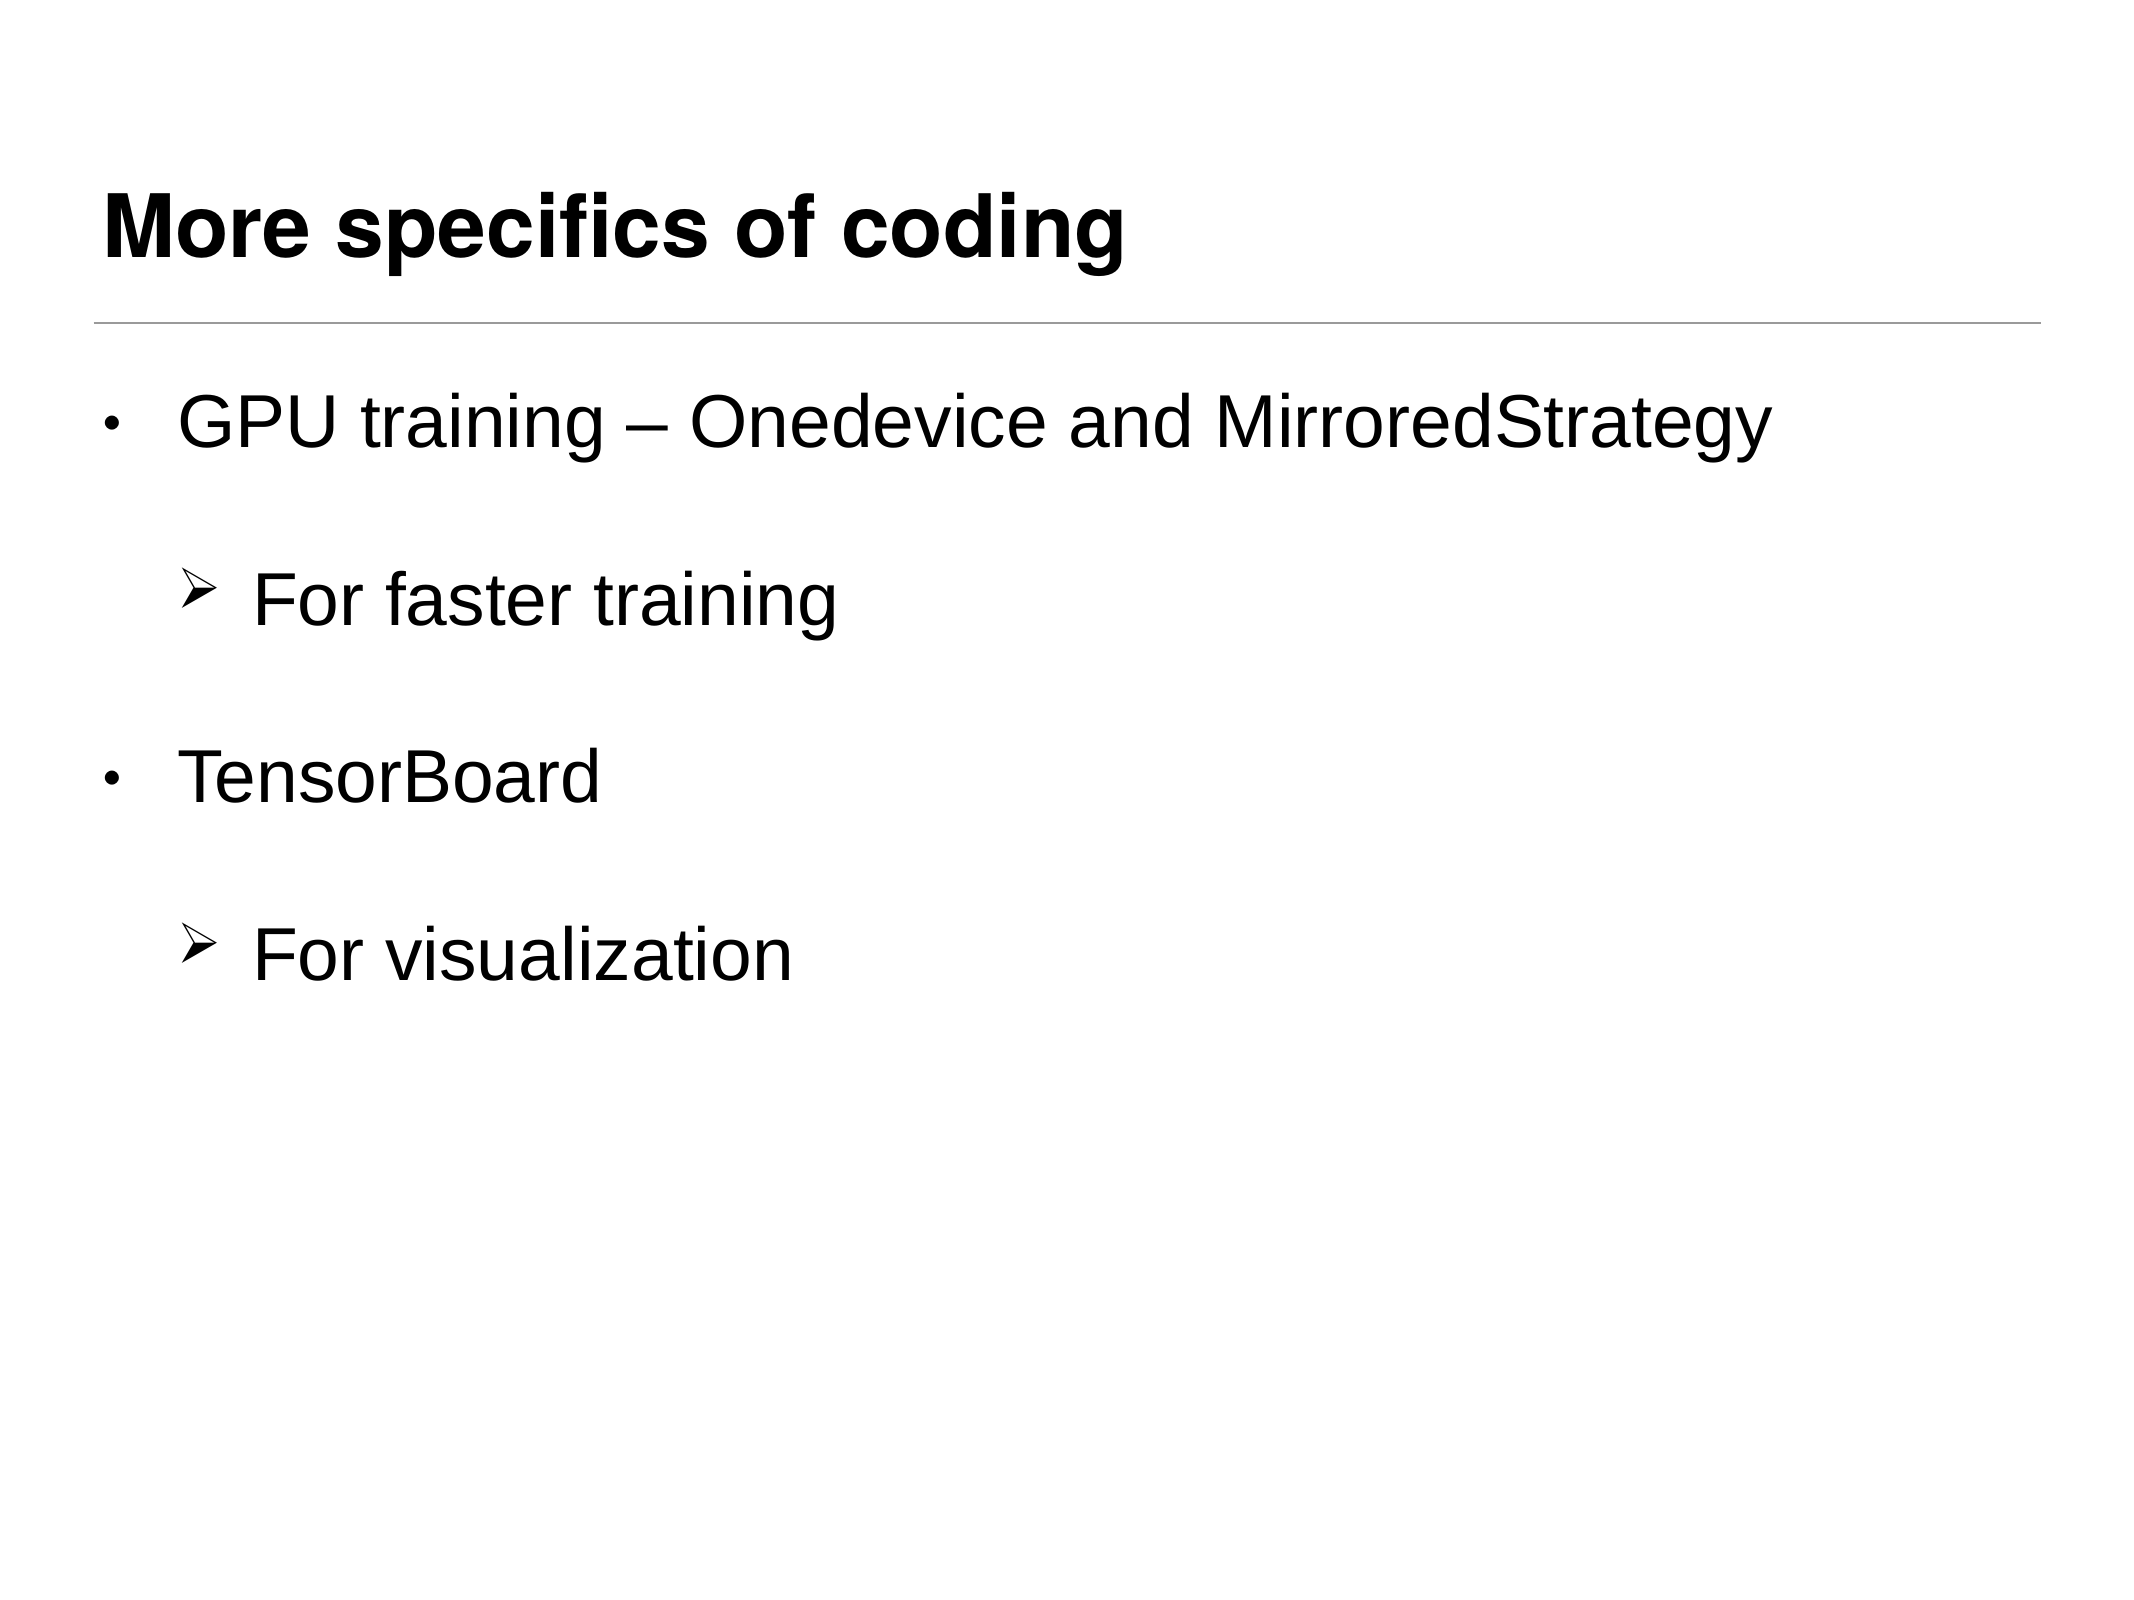

# More specifics of coding
GPU training – Onedevice and MirroredStrategy
For faster training
TensorBoard
For visualization